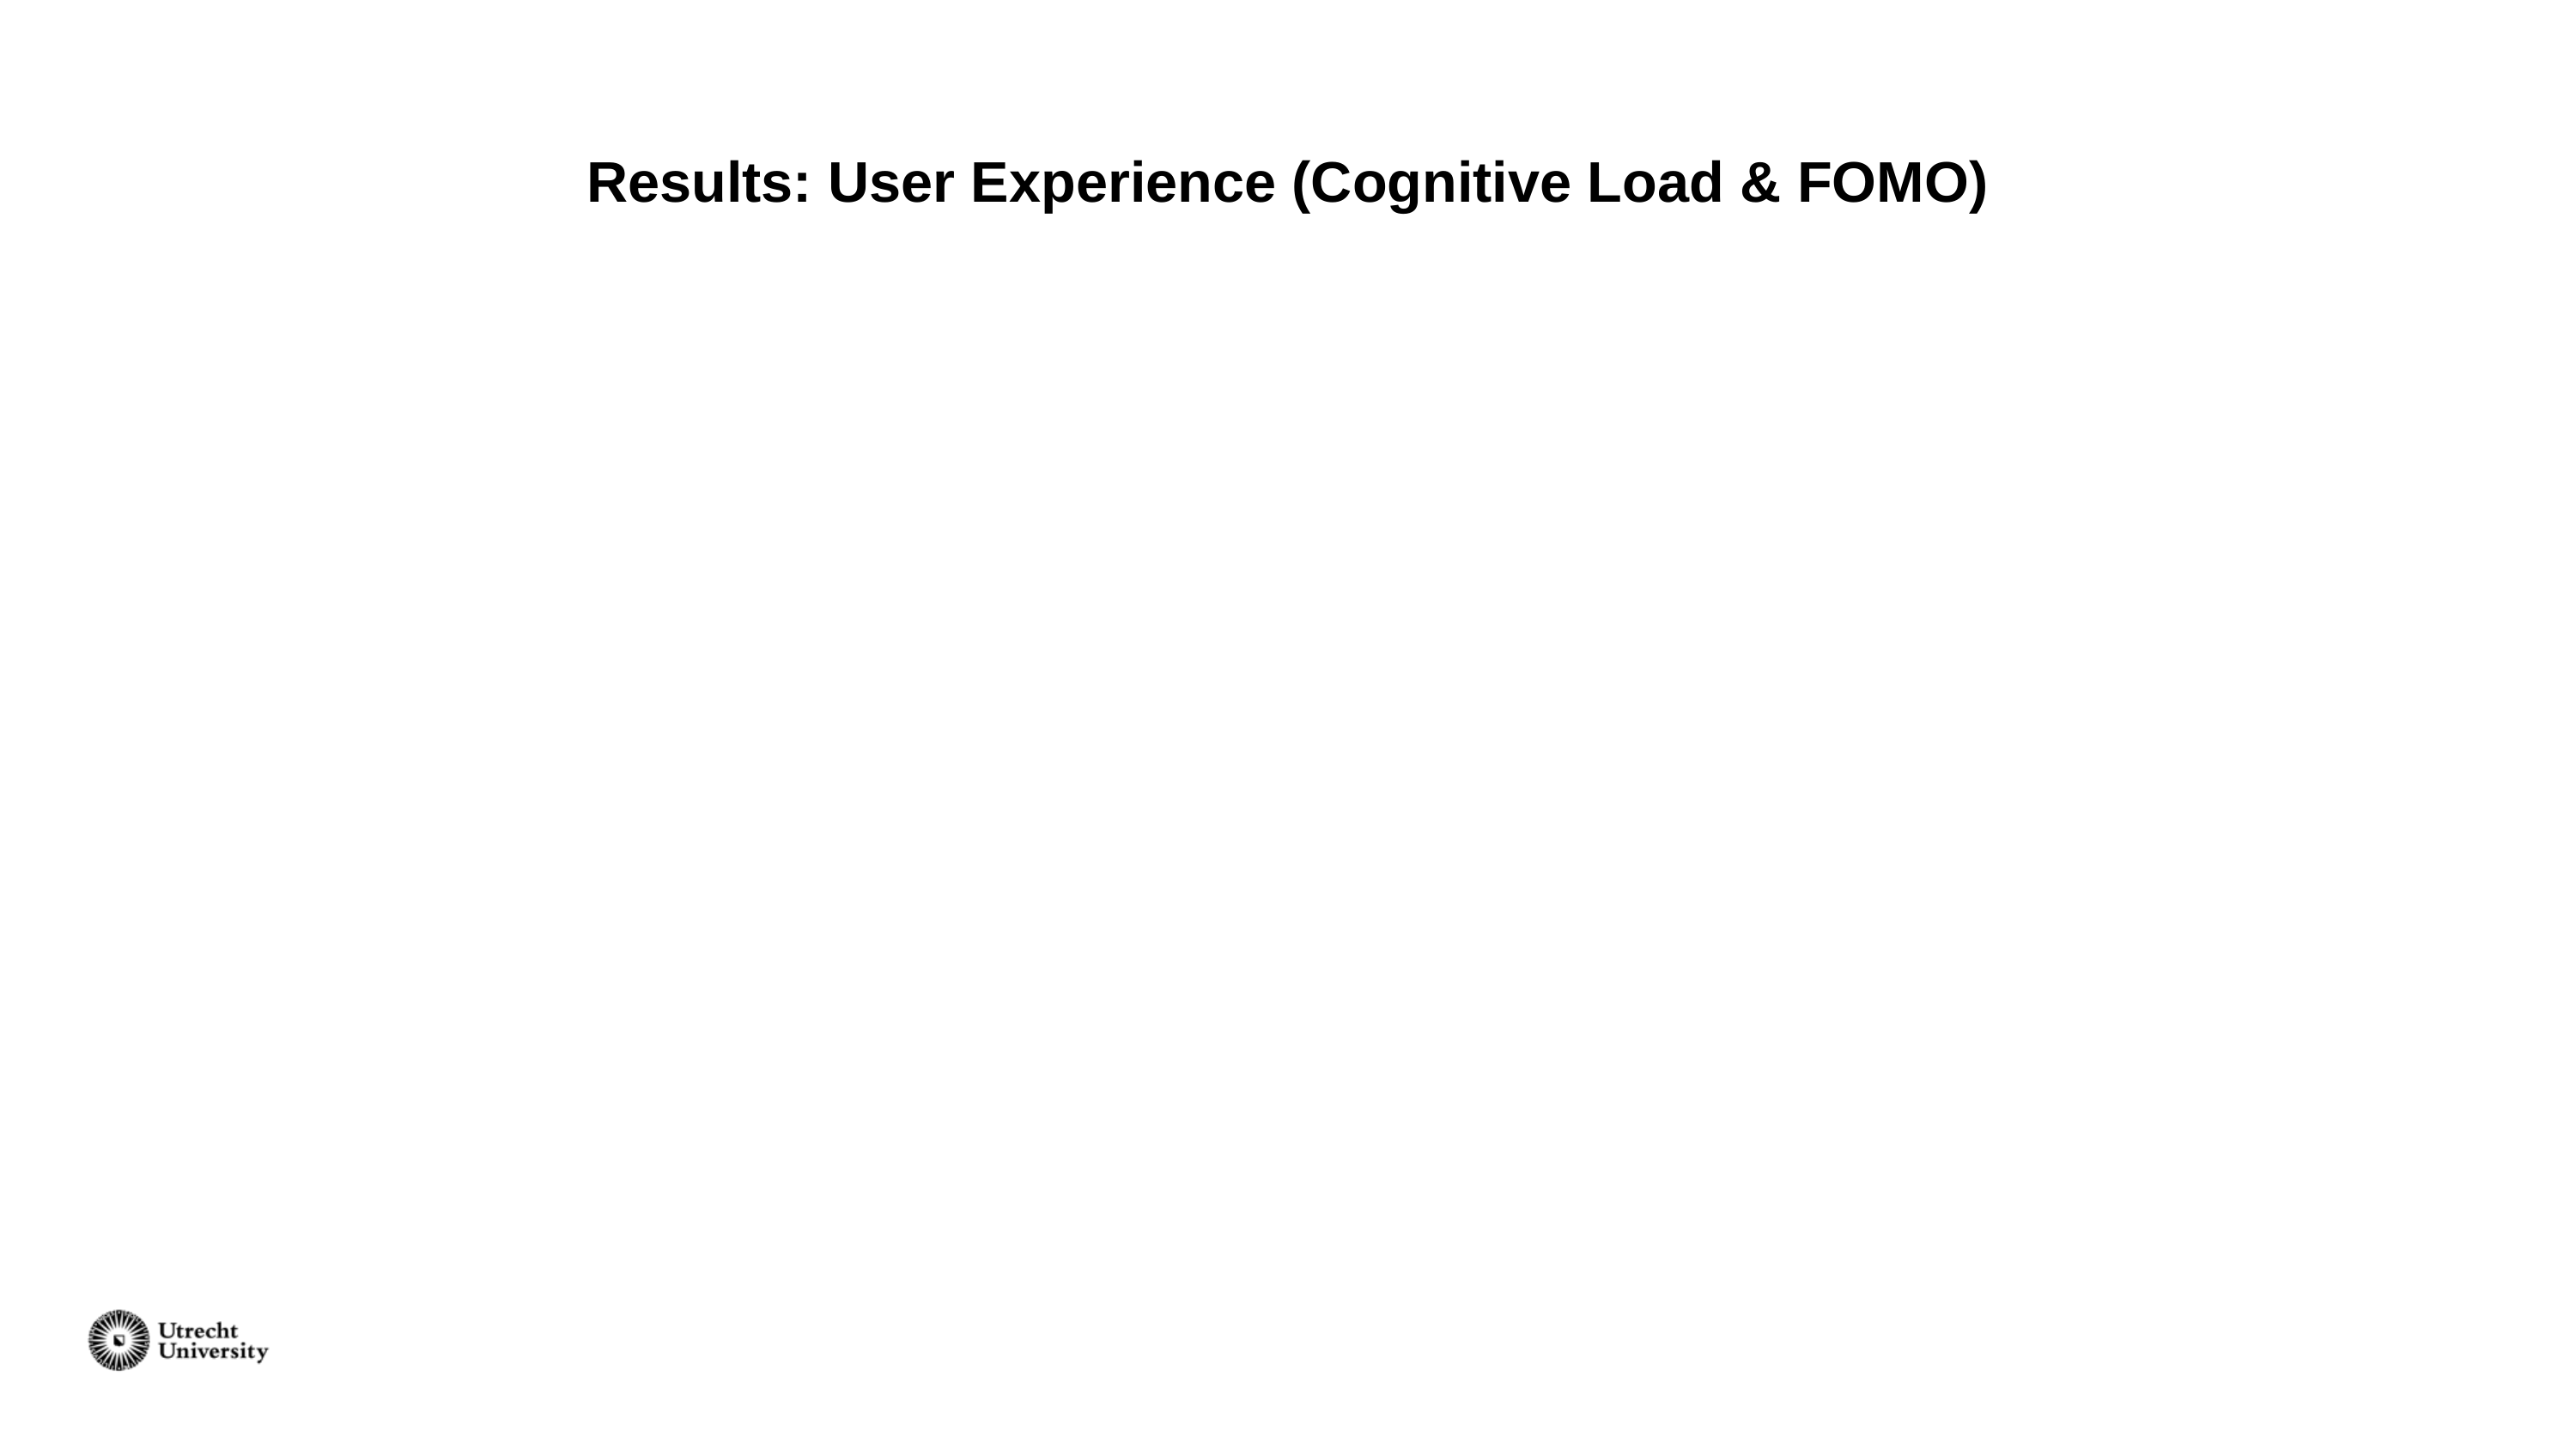

Results: User Experience (Cognitive Load & FOMO)